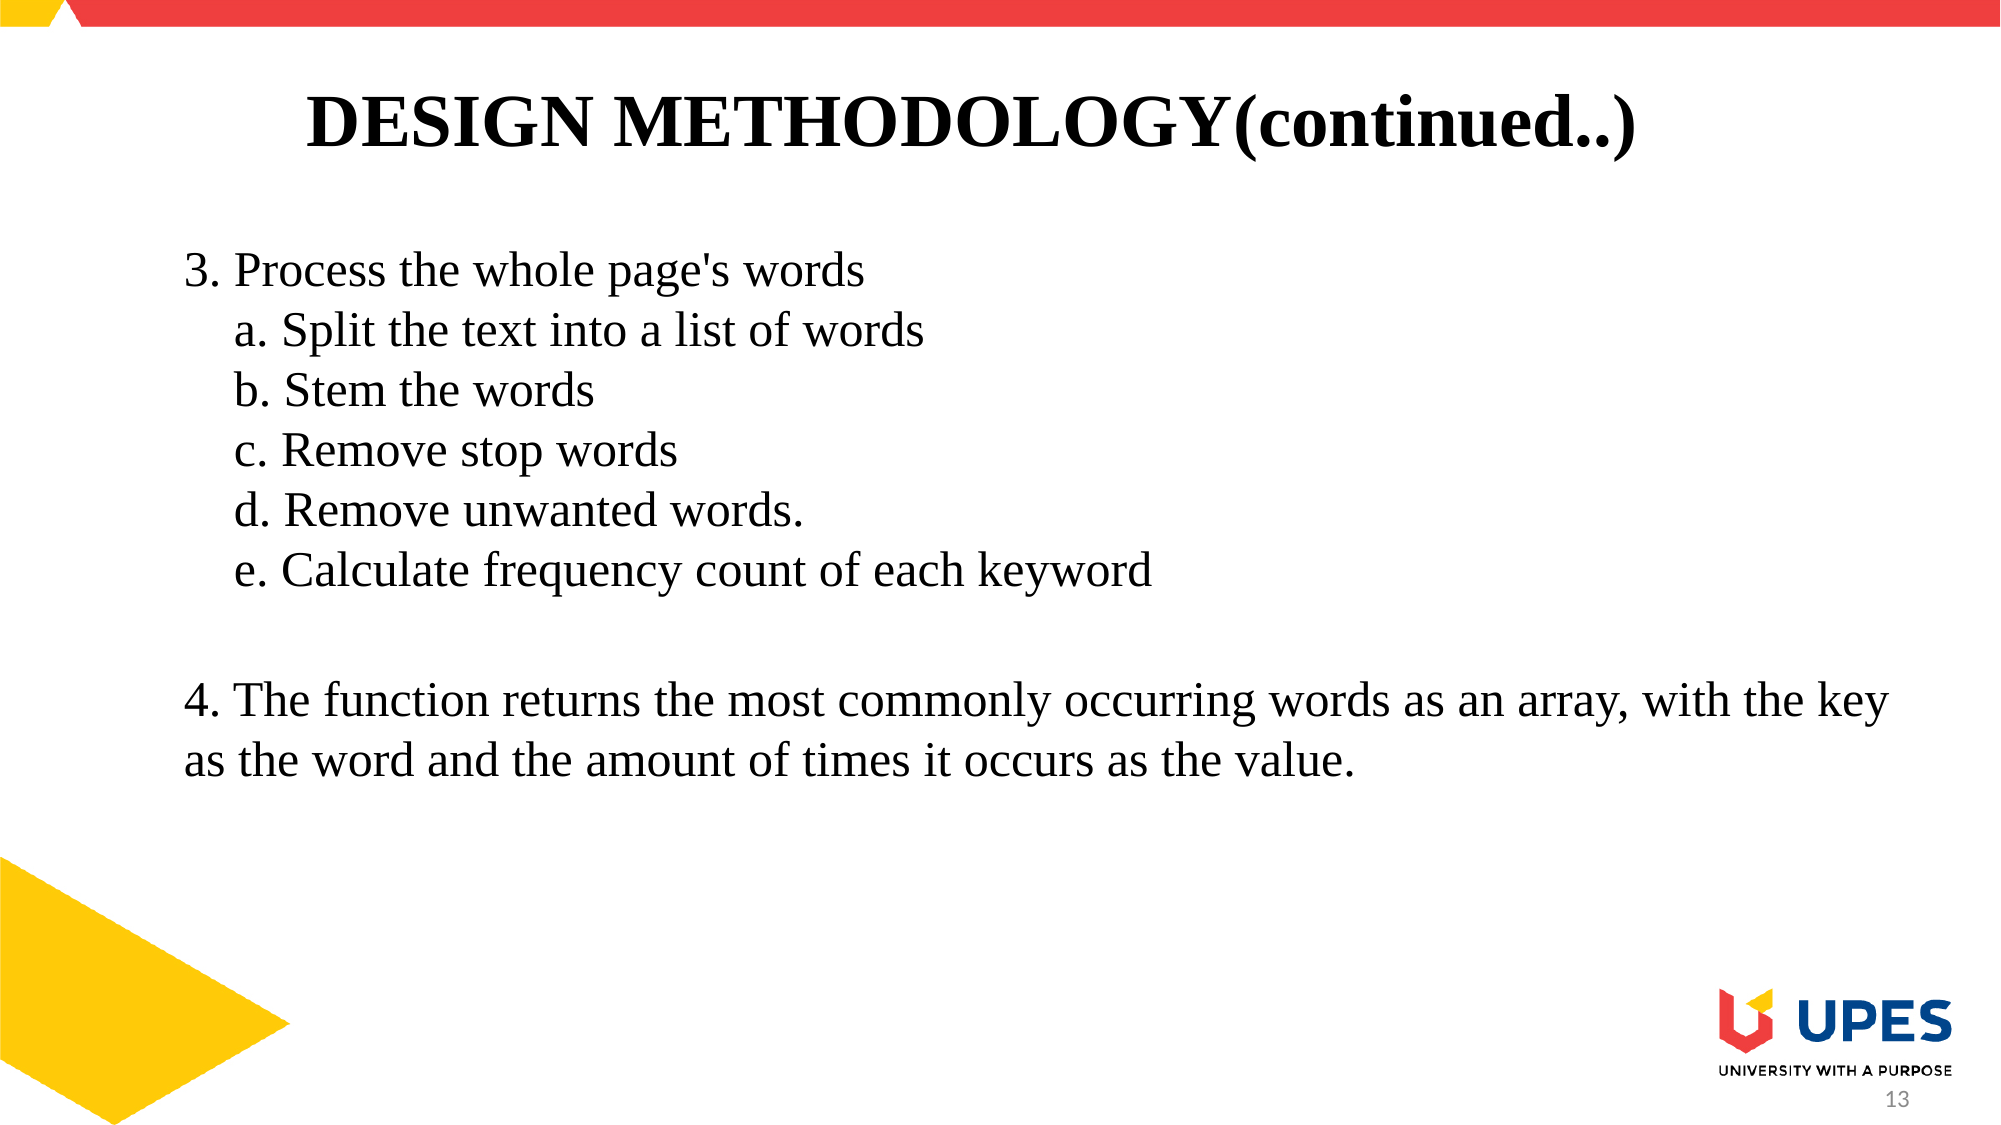

# DESIGN METHODOLOGY(continued..)
3. Process the whole page's words
    a. Split the text into a list of words
    b. Stem the words
    c. Remove stop words
    d. Remove unwanted words.
    e. Calculate frequency count of each keyword
4. The function returns the most commonly occurring words as an array, with the key as the word and the amount of times it occurs as the value.
accordingly.